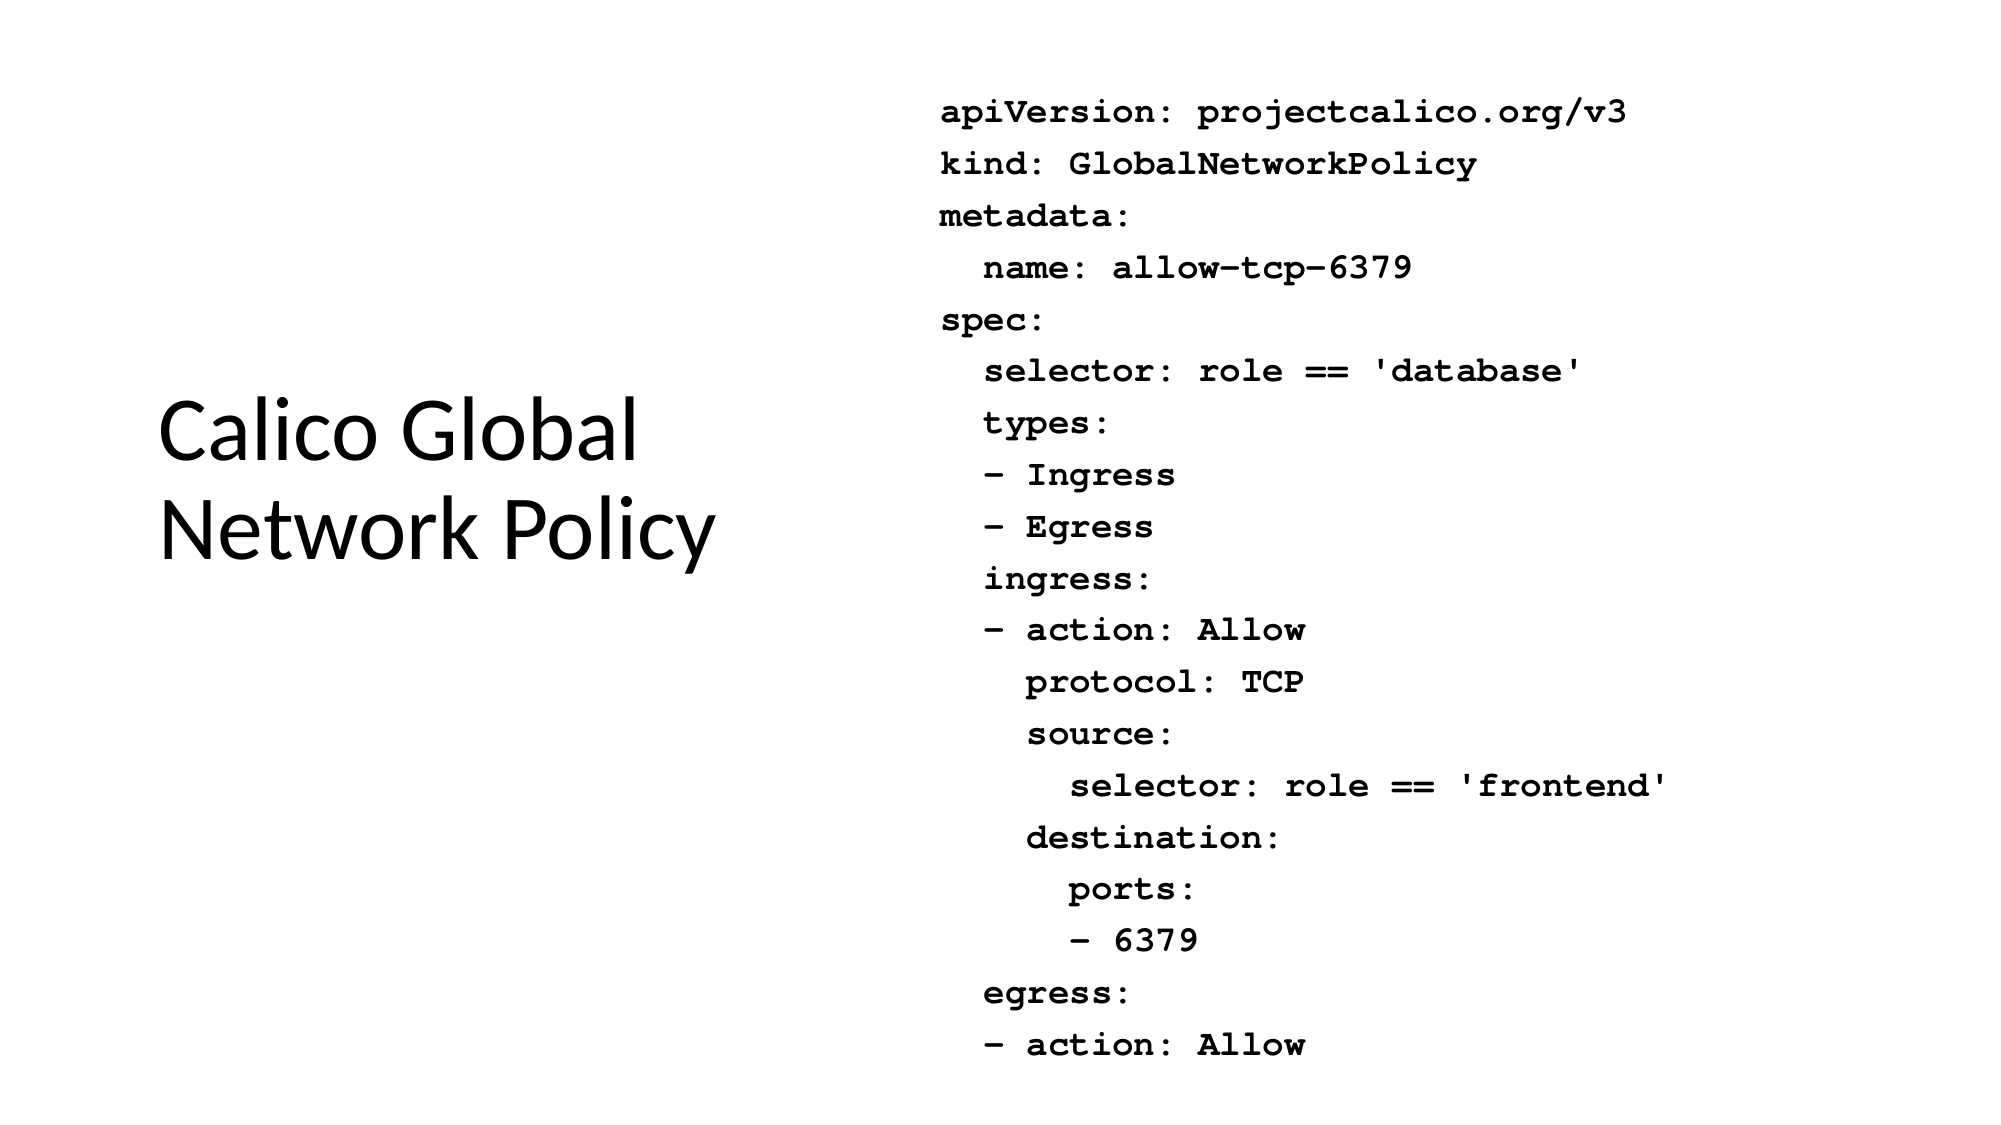

apiVersion: projectcalico.org/v3
kind: GlobalNetworkPolicy
metadata:
  name: allow-tcp-6379
spec:
  selector: role == 'database'
  types:
  - Ingress
  - Egress
  ingress:
  - action: Allow
    protocol: TCP
    source:
      selector: role == 'frontend'
    destination:
      ports:
      - 6379
  egress:
  - action: Allow
# Calico Global Network Policy